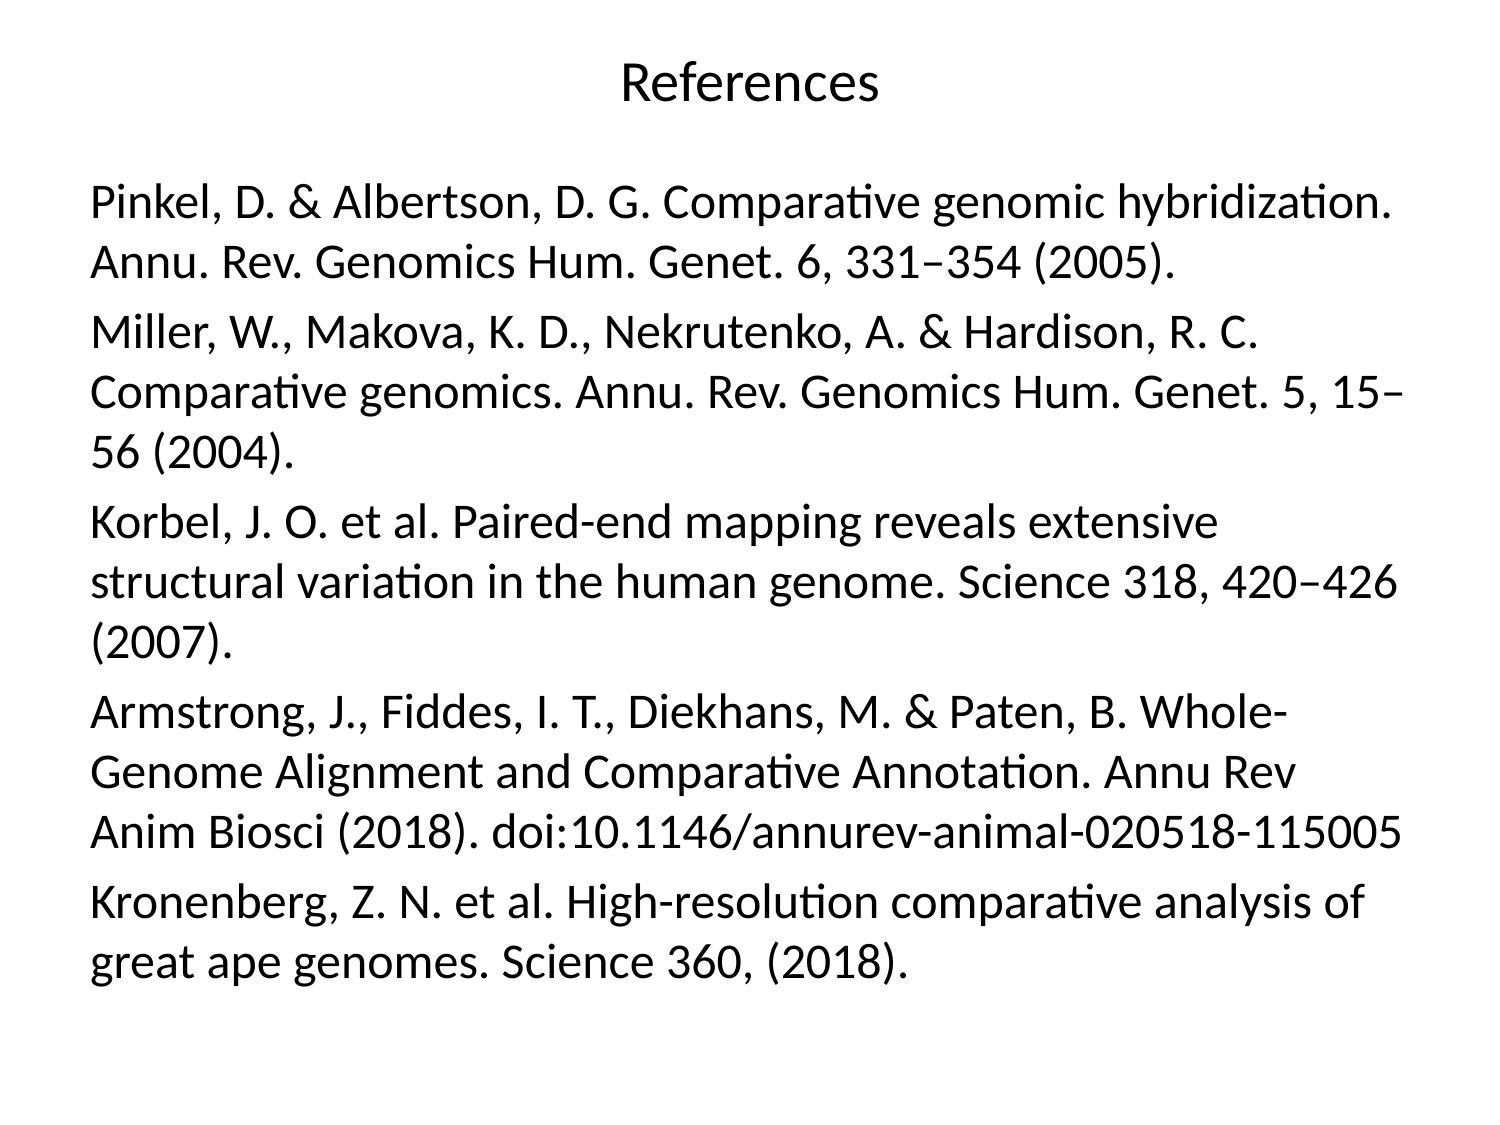

# References
Pinkel, D. & Albertson, D. G. Comparative genomic hybridization. Annu. Rev. Genomics Hum. Genet. 6, 331–354 (2005).
Miller, W., Makova, K. D., Nekrutenko, A. & Hardison, R. C. Comparative genomics. Annu. Rev. Genomics Hum. Genet. 5, 15–56 (2004).
Korbel, J. O. et al. Paired-end mapping reveals extensive structural variation in the human genome. Science 318, 420–426 (2007).
Armstrong, J., Fiddes, I. T., Diekhans, M. & Paten, B. Whole-Genome Alignment and Comparative Annotation. Annu Rev Anim Biosci (2018). doi:10.1146/annurev-animal-020518-115005
Kronenberg, Z. N. et al. High-resolution comparative analysis of great ape genomes. Science 360, (2018).